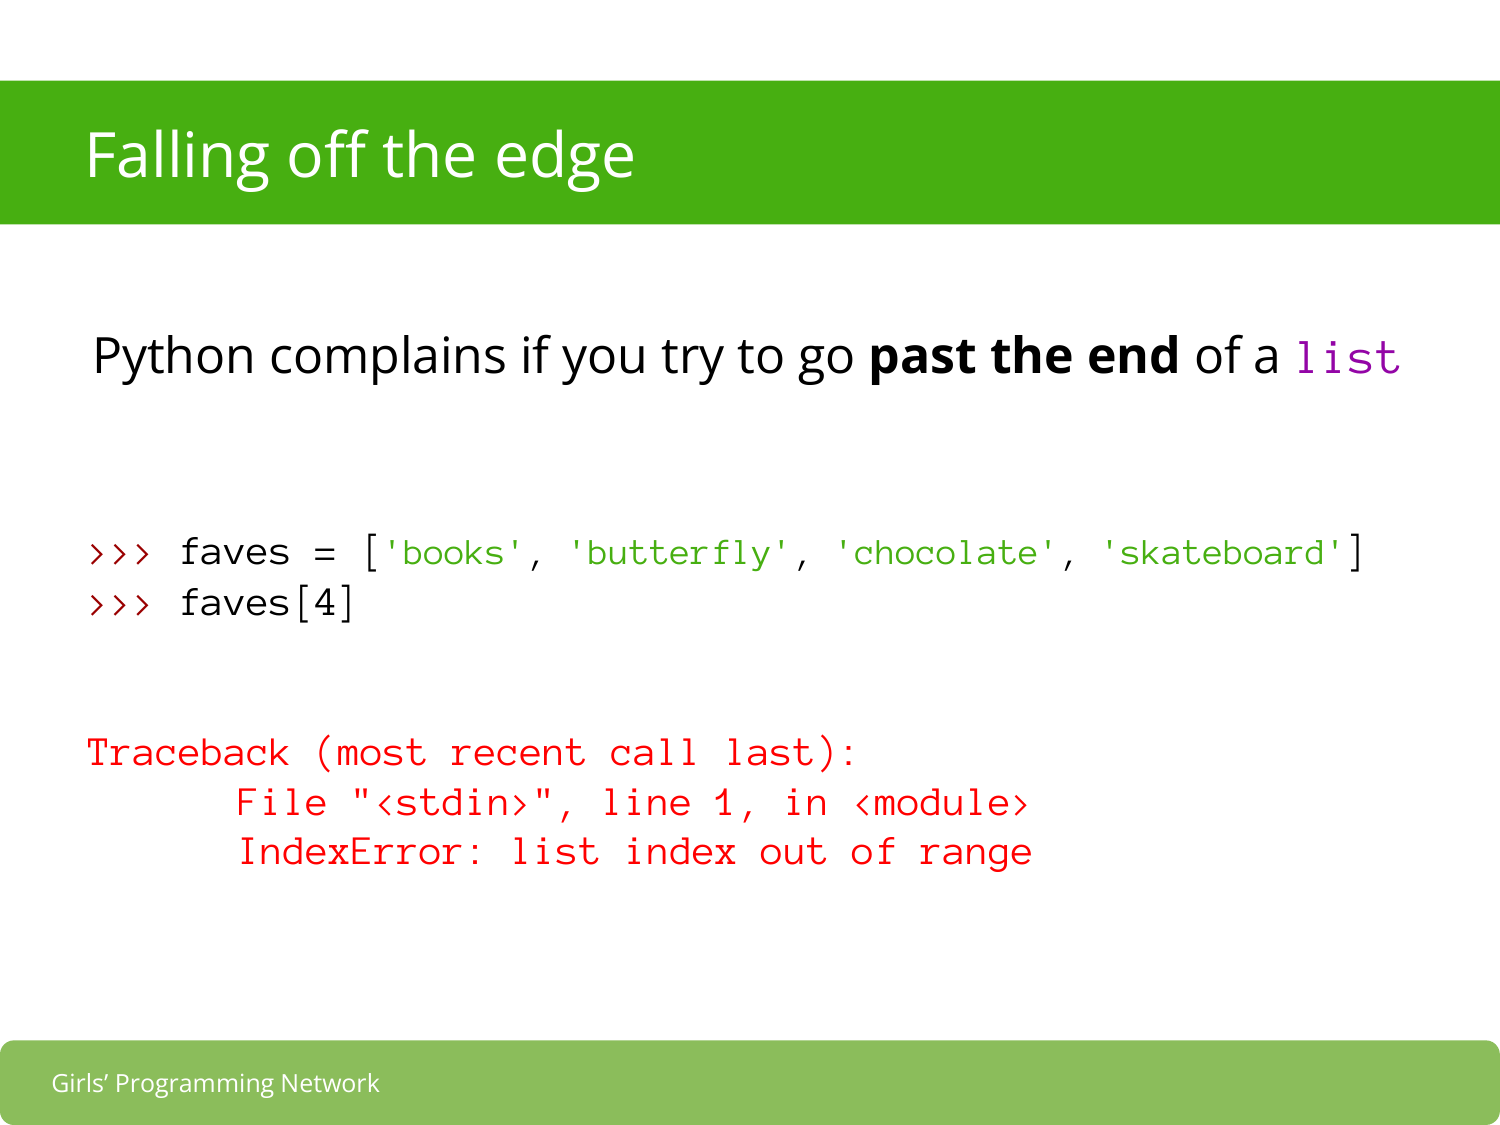

# Falling off the edge
Python complains if you try to go past the end of a list

>>> faves = ['books', 'butterfly', 'chocolate', 'skateboard']
>>> faves[4]

Traceback (most recent call last):
File "<stdin>", line 1, in <module>
IndexError: list index out of range